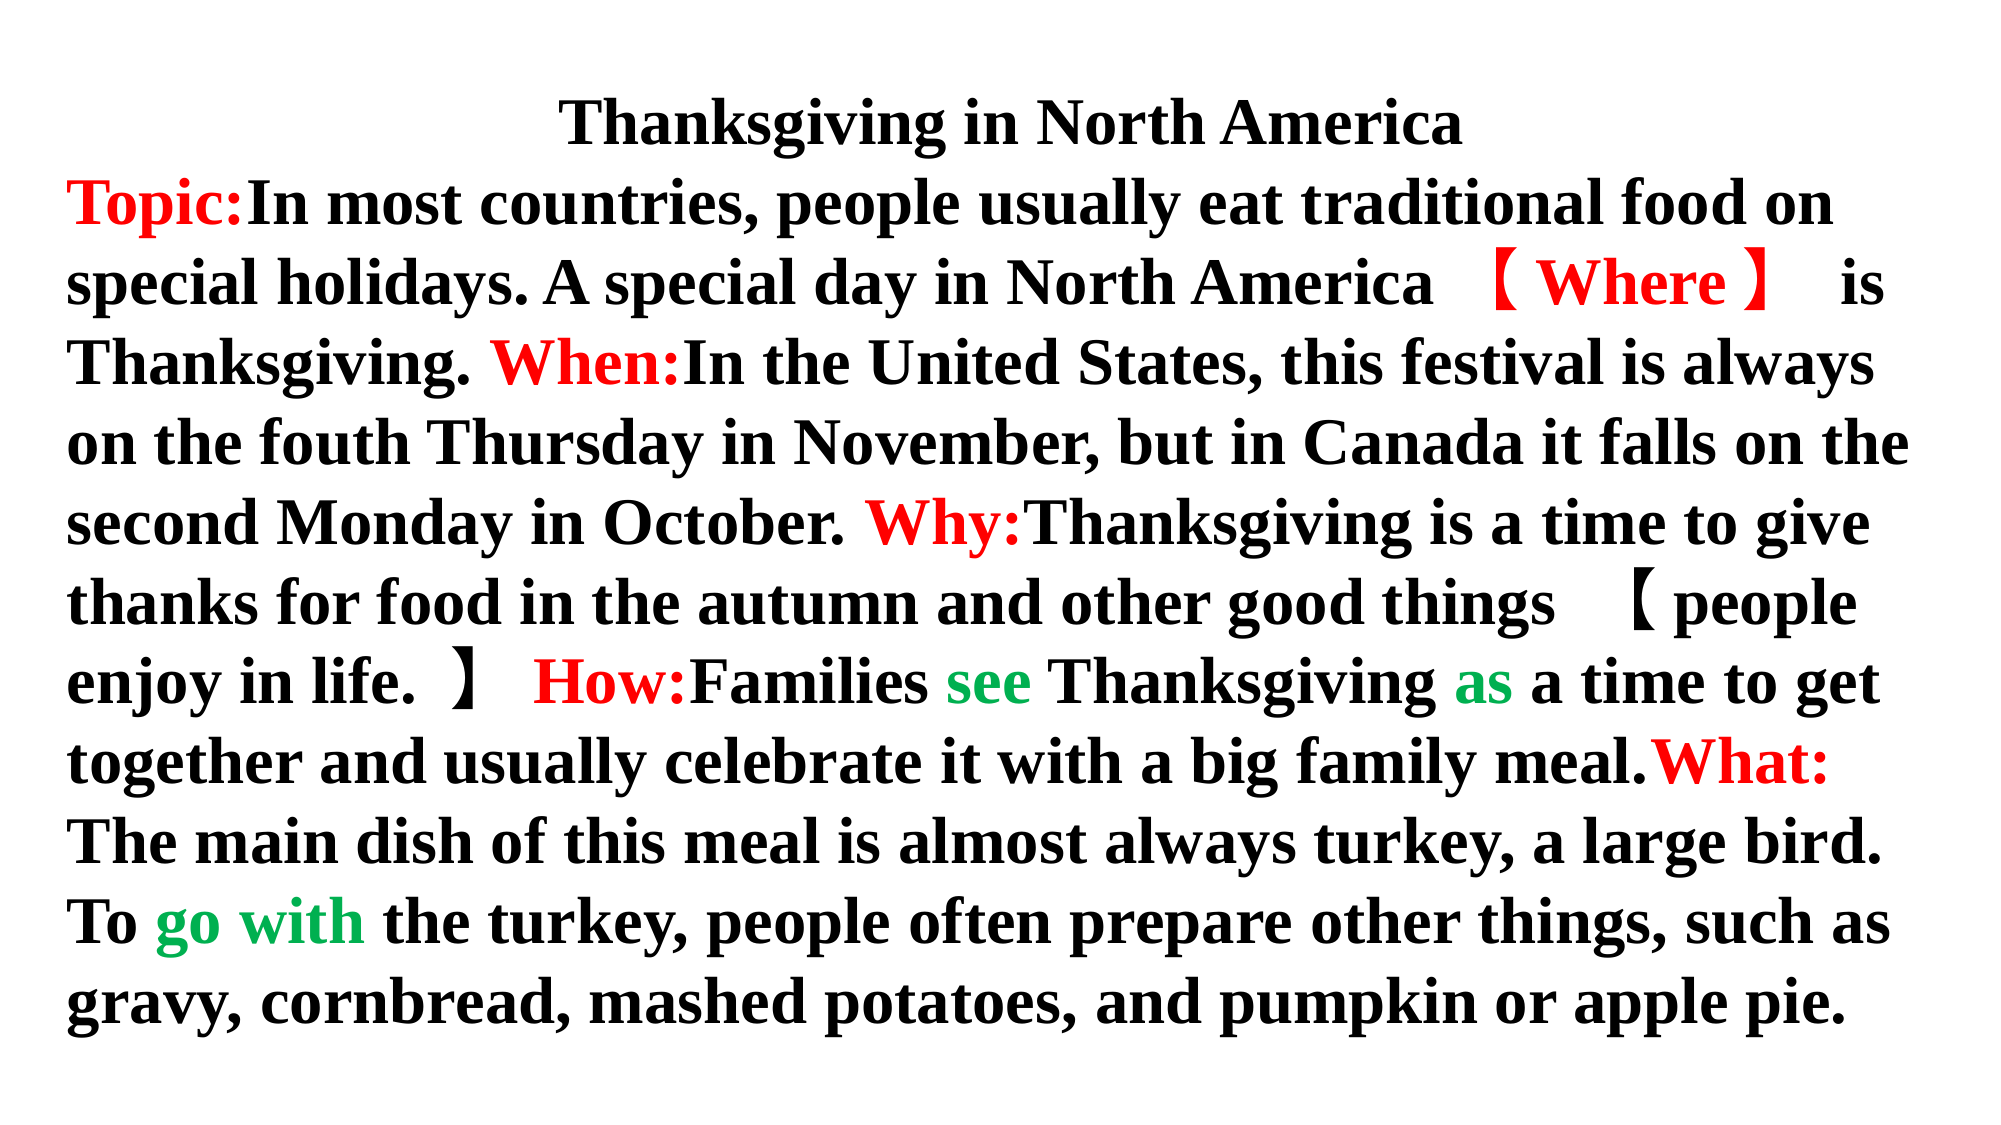

Thanksgiving in North America
Topic:In most countries, people usually eat traditional food on special holidays. A special day in North America【Where】 is Thanksgiving. When:In the United States, this festival is always on the fouth Thursday in November, but in Canada it falls on the second Monday in October. Why:Thanksgiving is a time to give thanks for food in the autumn and other good things 【people enjoy in life. 】How:Families see Thanksgiving as a time to get together and usually celebrate it with a big family meal.What: The main dish of this meal is almost always turkey, a large bird. To go with the turkey, people often prepare other things, such as gravy, cornbread, mashed potatoes, and pumpkin or apple pie.